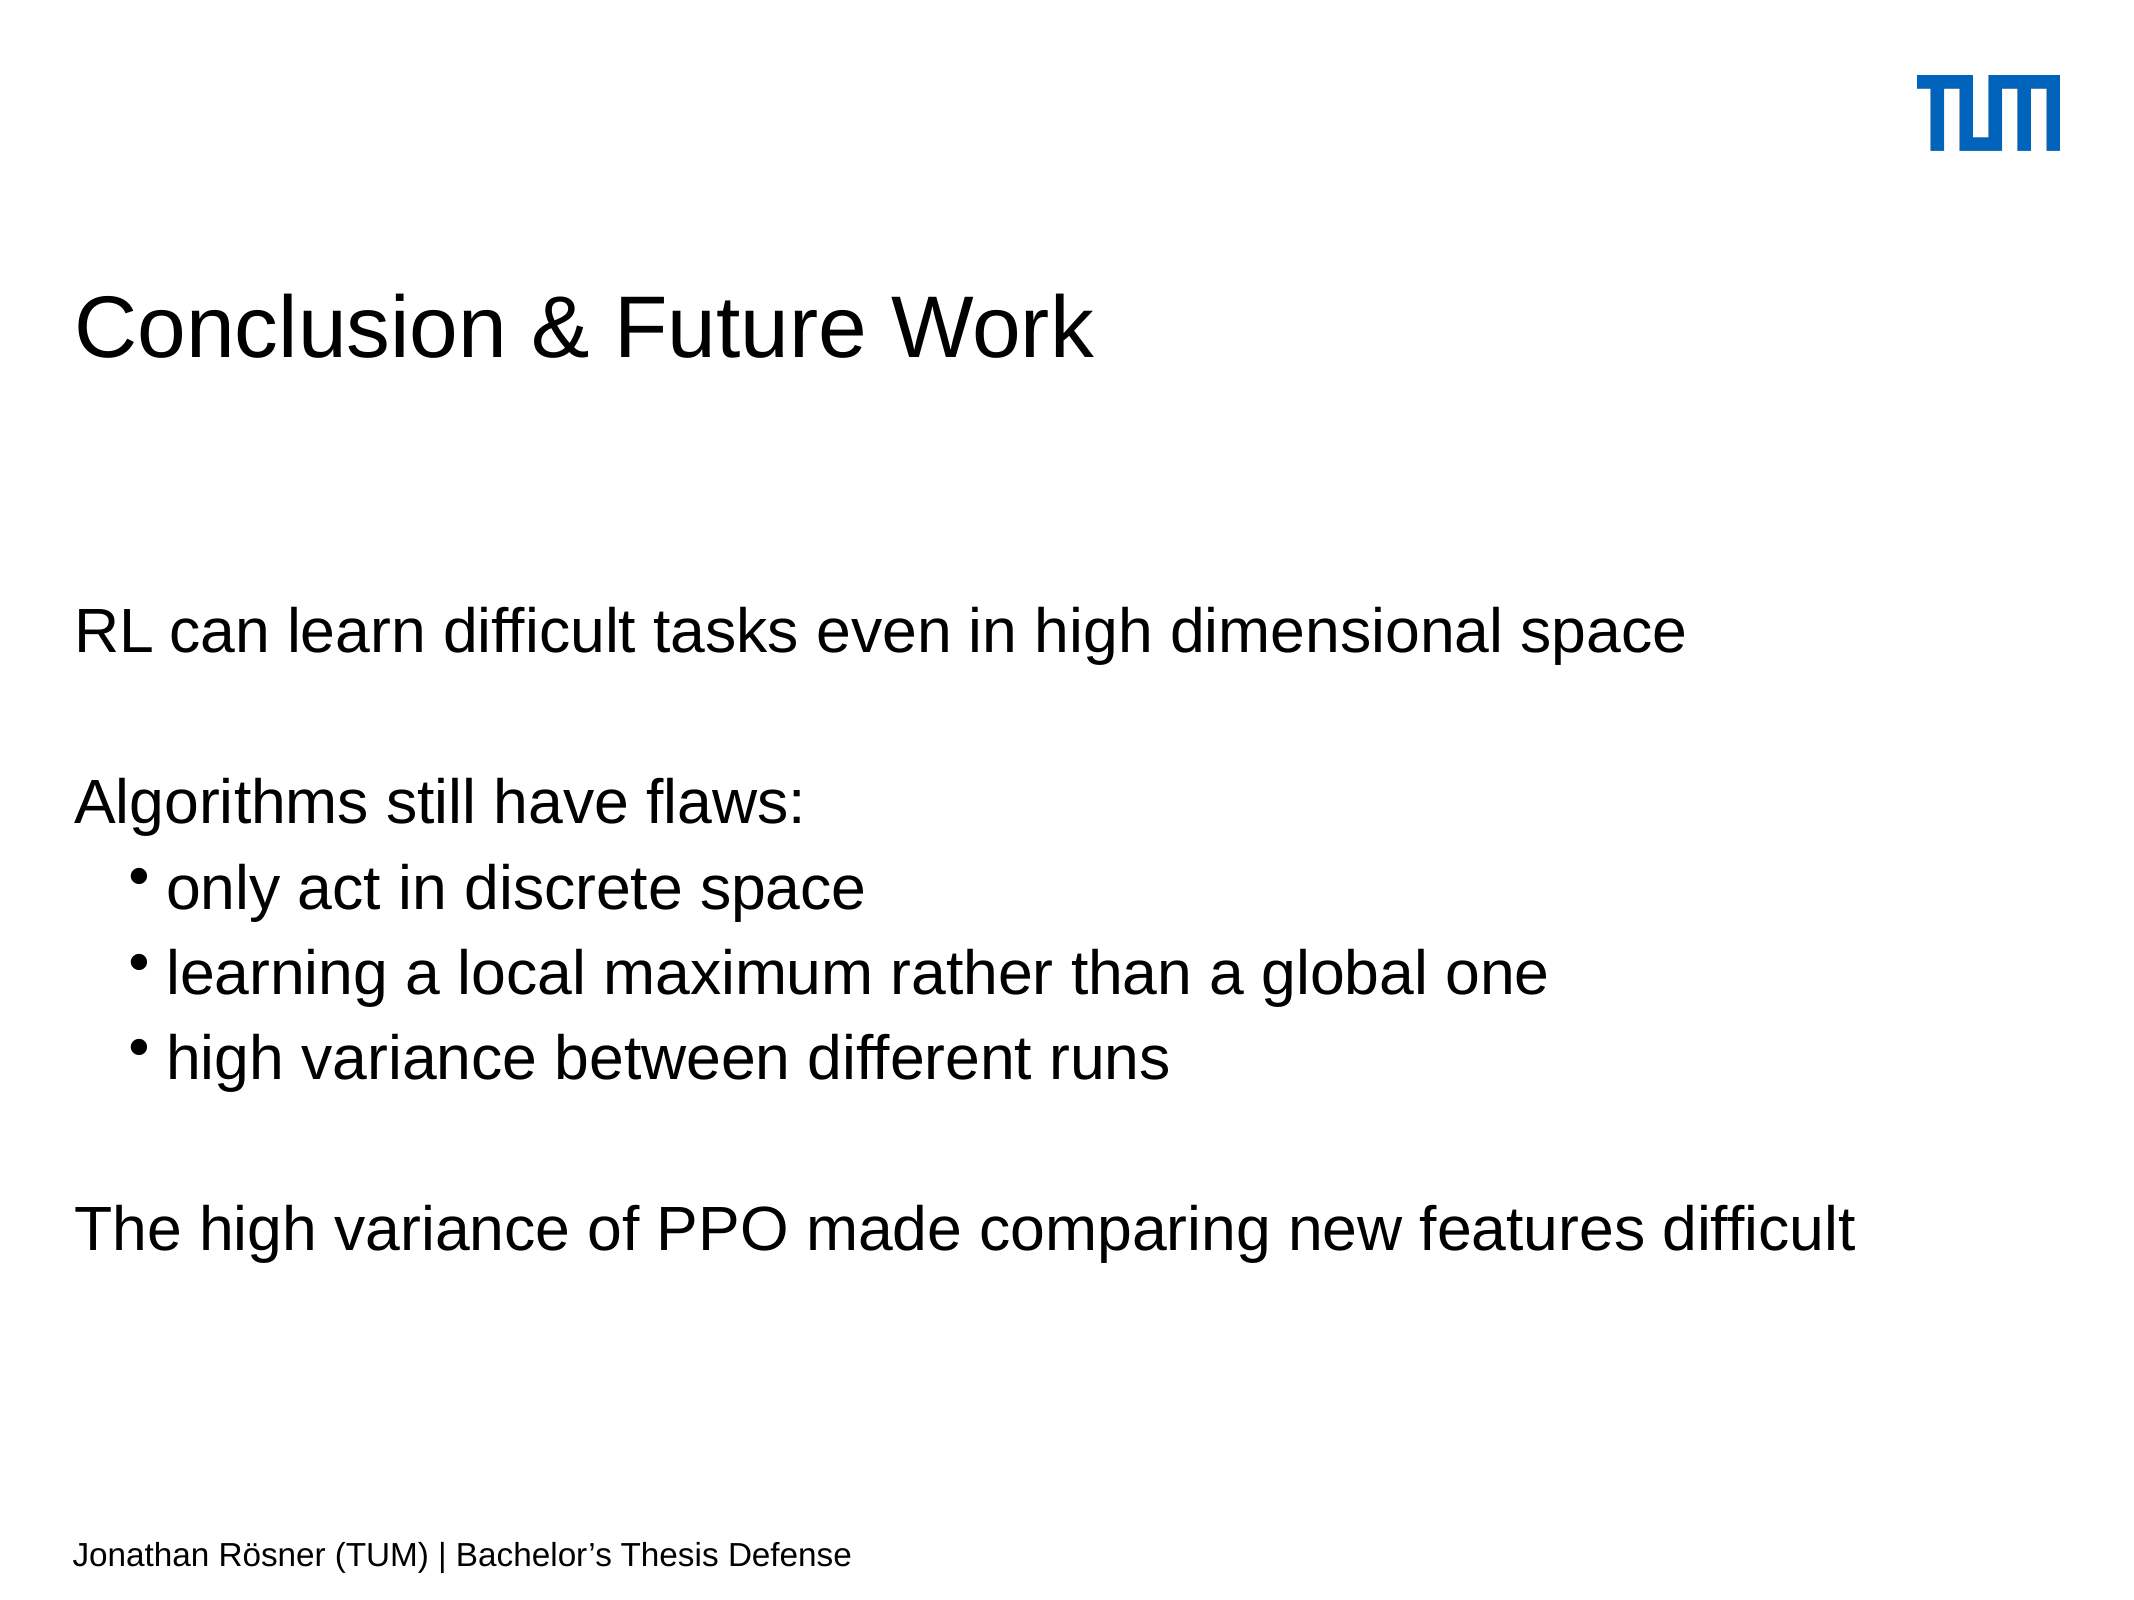

# Conclusion & Future Work
RL can learn difficult tasks even in high dimensional space

Algorithms still have flaws:
only act in discrete space
learning a local maximum rather than a global one
high variance between different runs

The high variance of PPO made comparing new features difficult

Jonathan Rösner (TUM) | Bachelor’s Thesis Defense
42